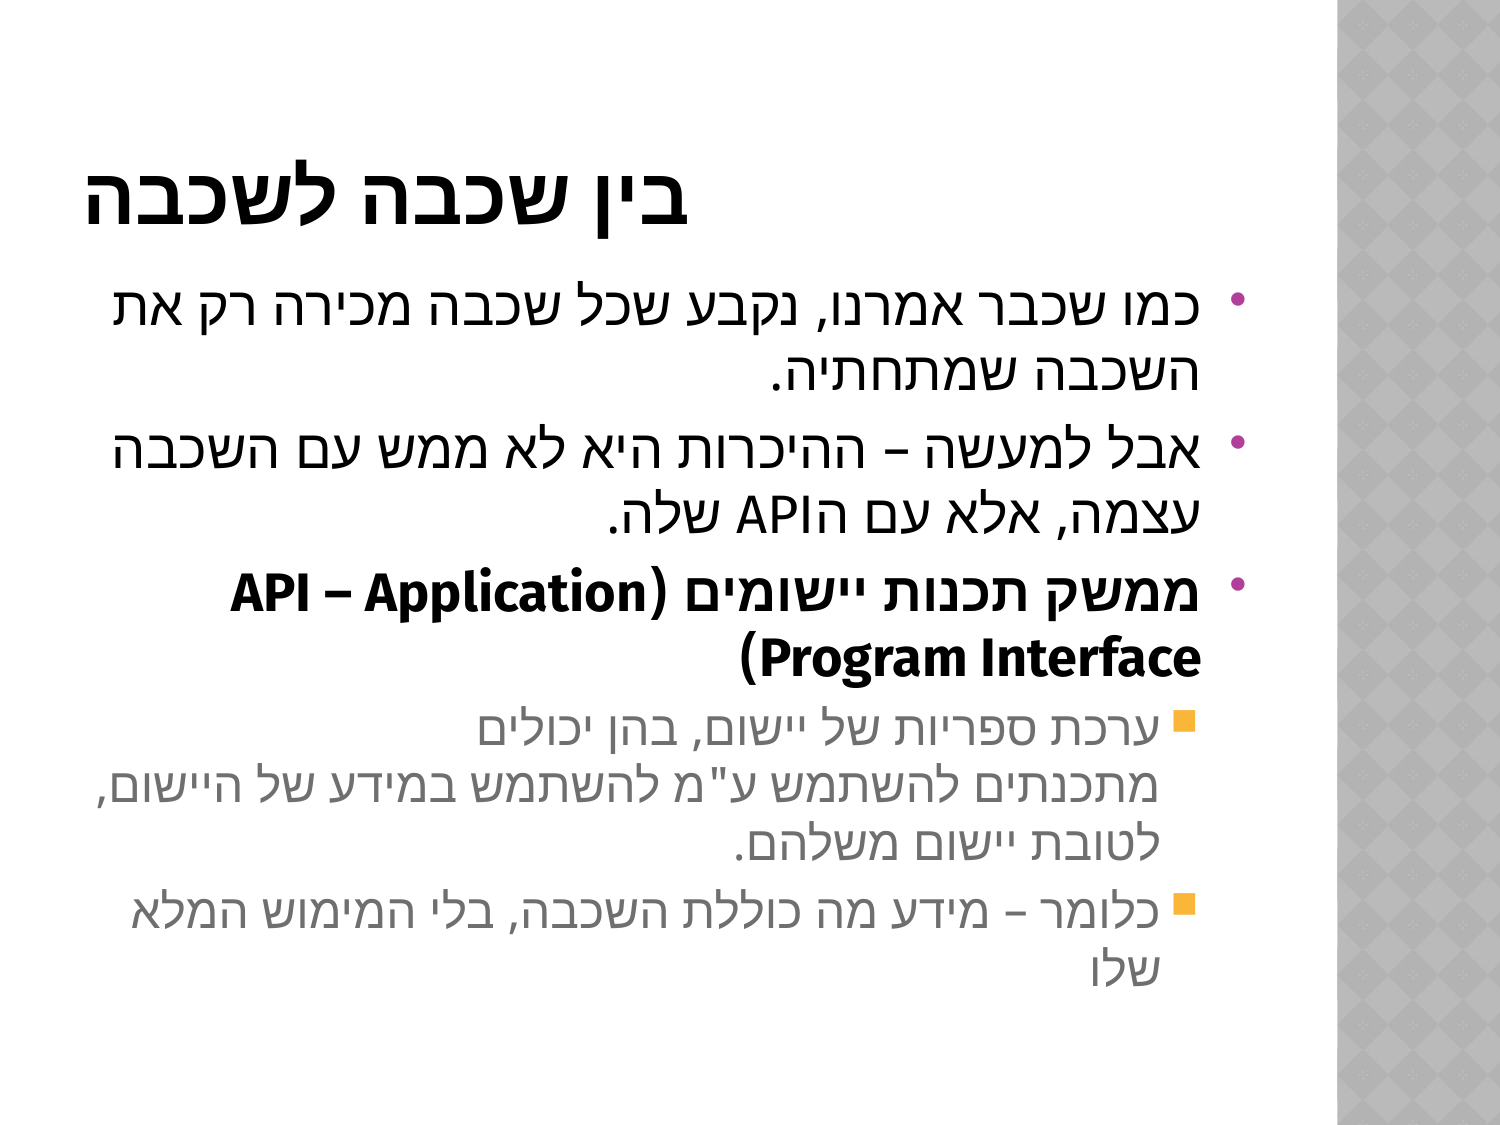

# בין שכבה לשכבה
כמו שכבר אמרנו, נקבע שכל שכבה מכירה רק את השכבה שמתחתיה.
אבל למעשה – ההיכרות היא לא ממש עם השכבה עצמה, אלא עם הAPI שלה.
ממשק תכנות יישומים (API – Application Program Interface)
ערכת ספריות של יישום, בהן יכולים מתכנתים להשתמש ע"מ להשתמש במידע של היישום, לטובת יישום משלהם.
כלומר – מידע מה כוללת השכבה, בלי המימוש המלא שלו